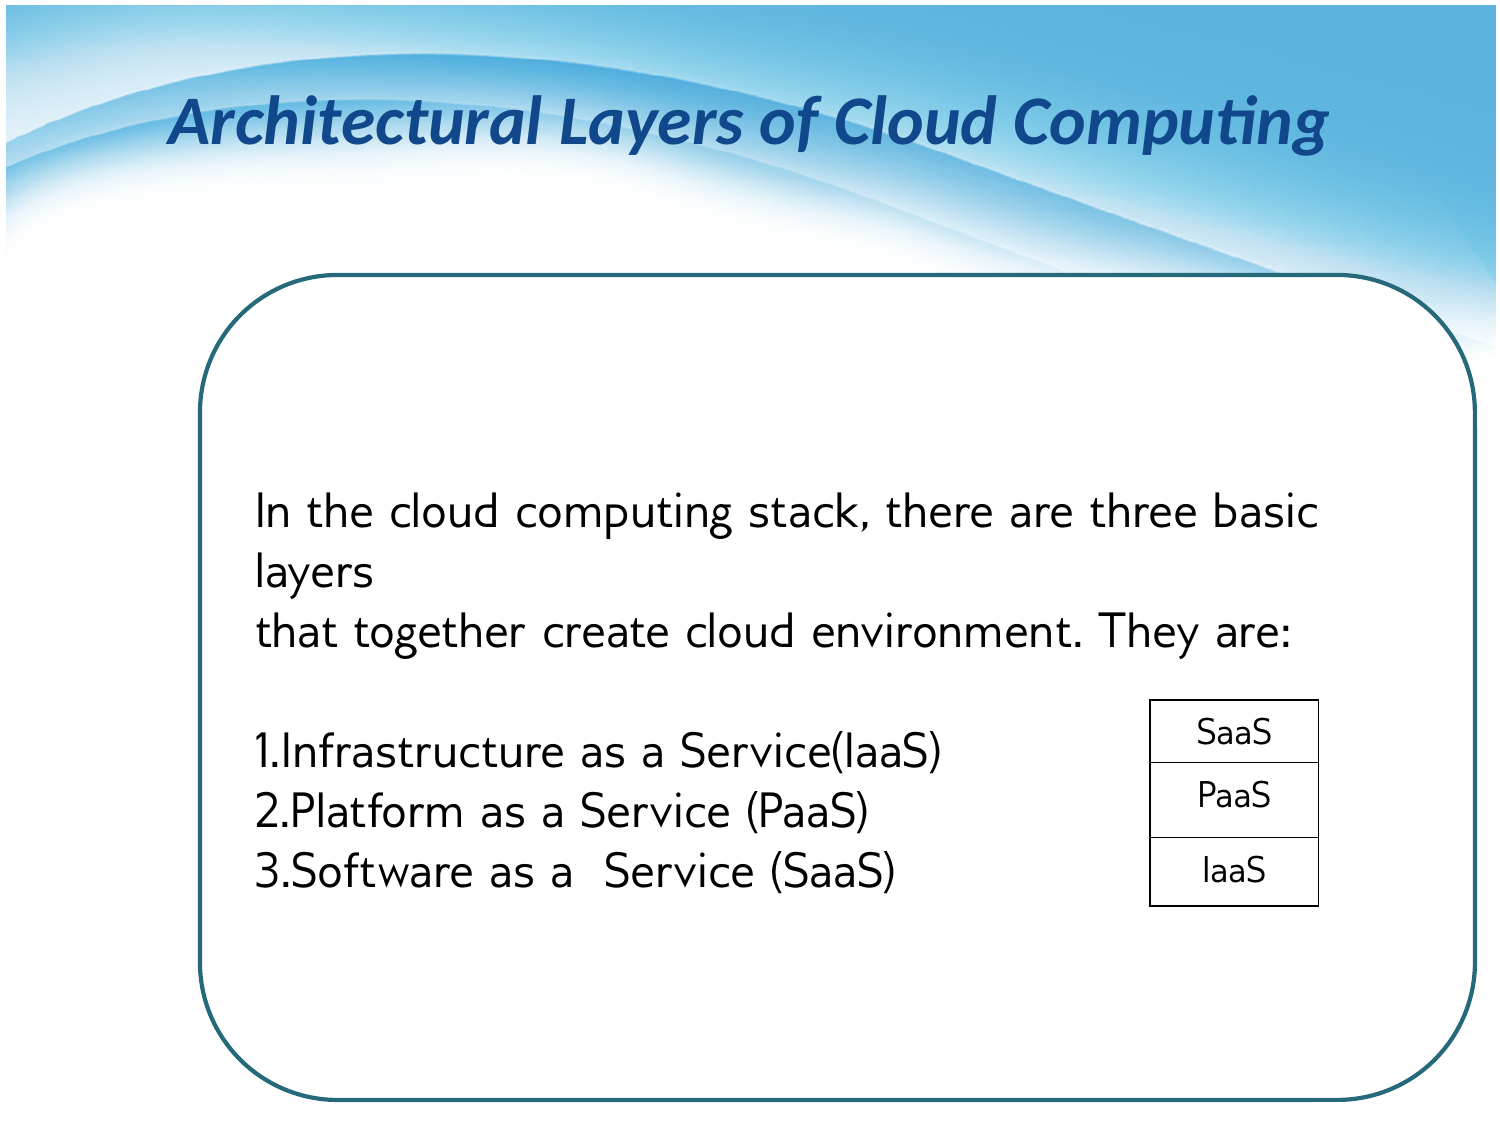

# Architectural Layers of Cloud Computing
In the cloud computing stack, there are three basic layers
that together create cloud environment. They are:

Infrastructure as a Service(IaaS)
Platform as a Service (PaaS)
Software as a  Service (SaaS)
SaaS
PaaS
IaaS